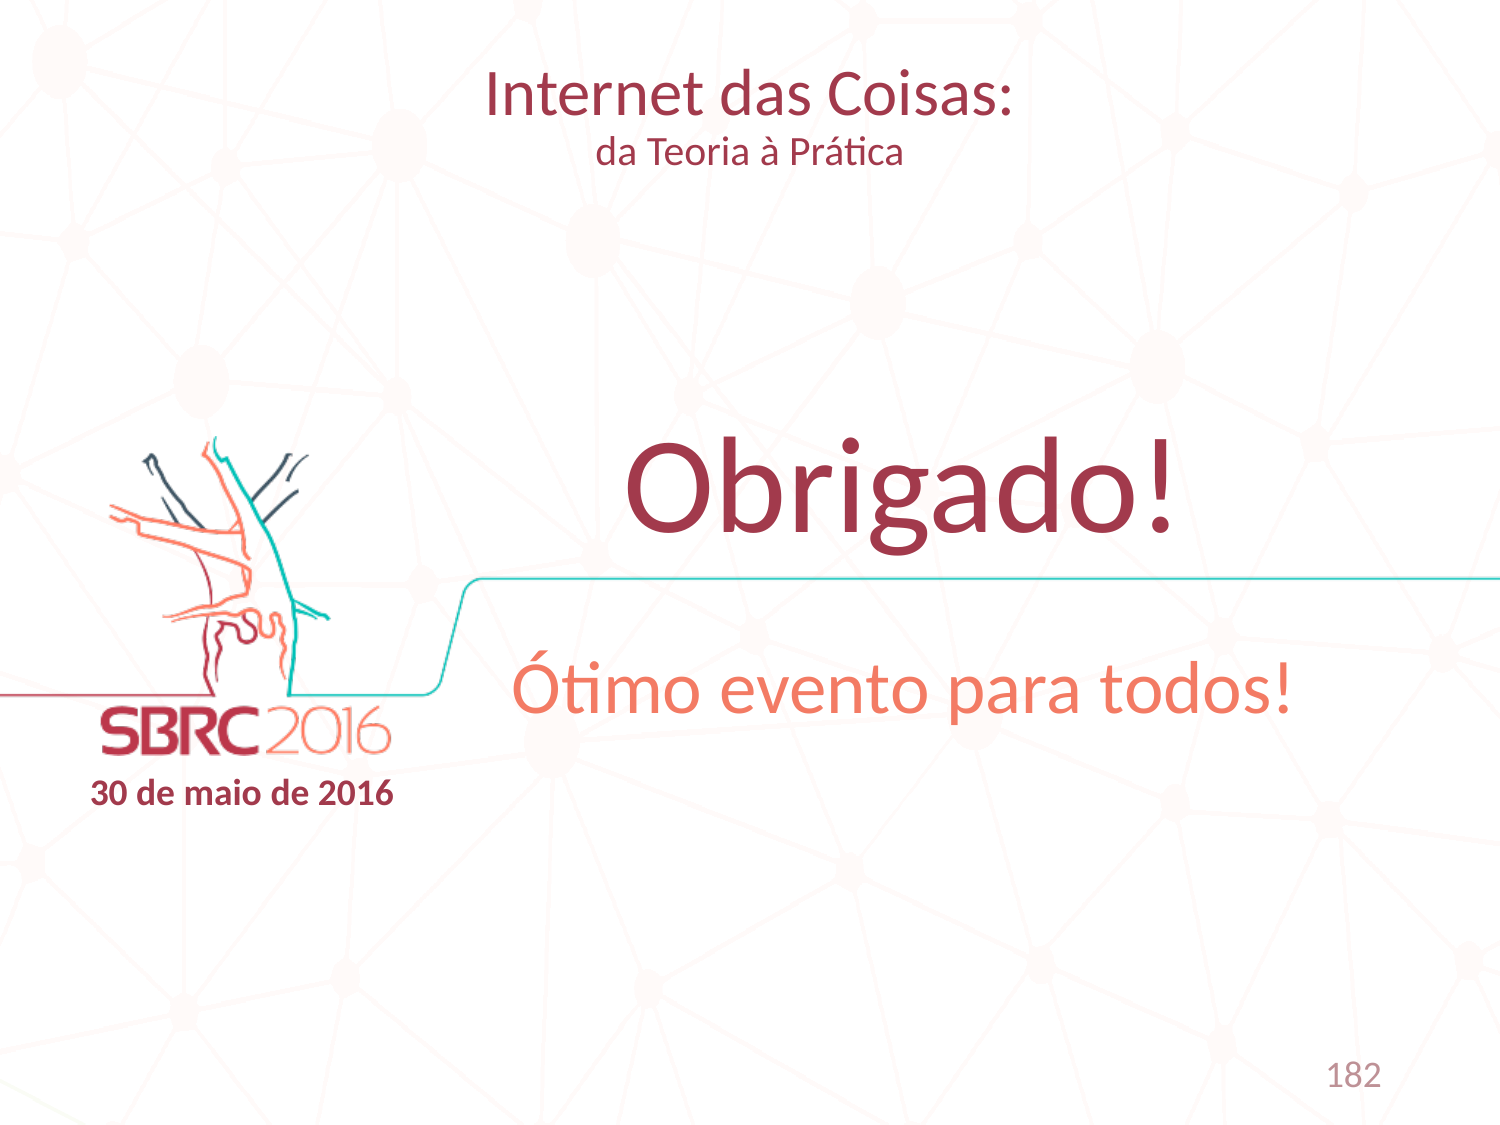

Internet das Coisas:
da Teoria à Prática
# Obrigado!
Ótimo evento para todos!
182